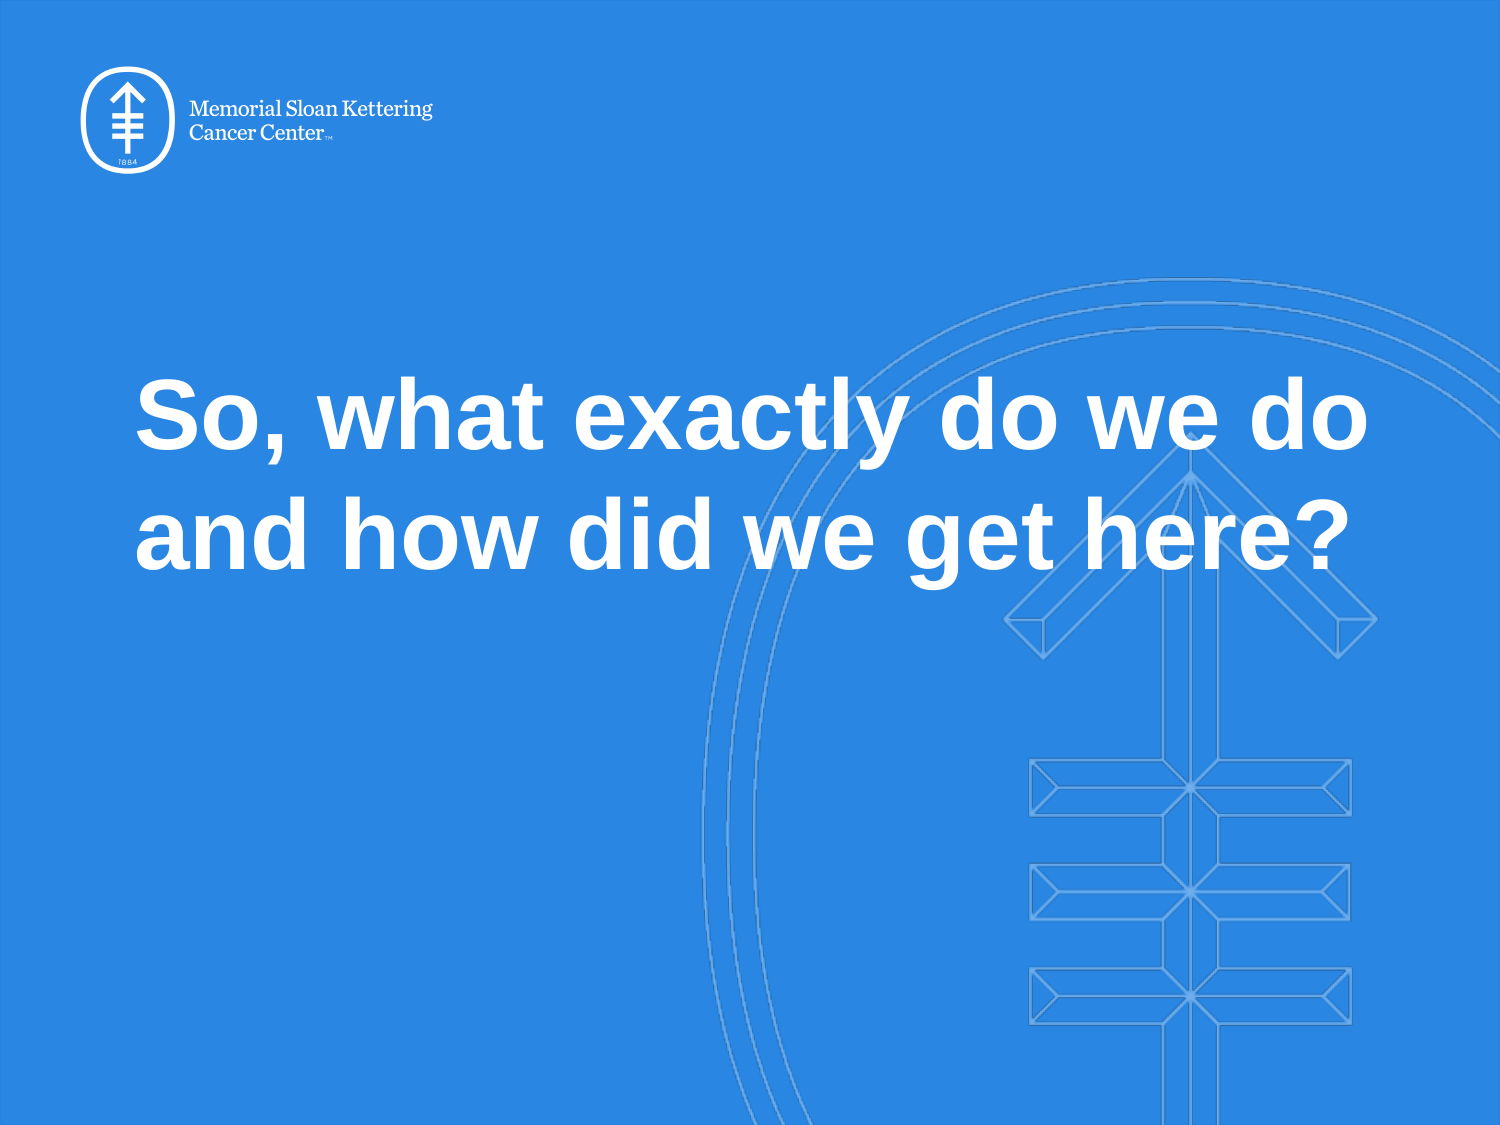

# So, what exactly do we do and how did we get here?